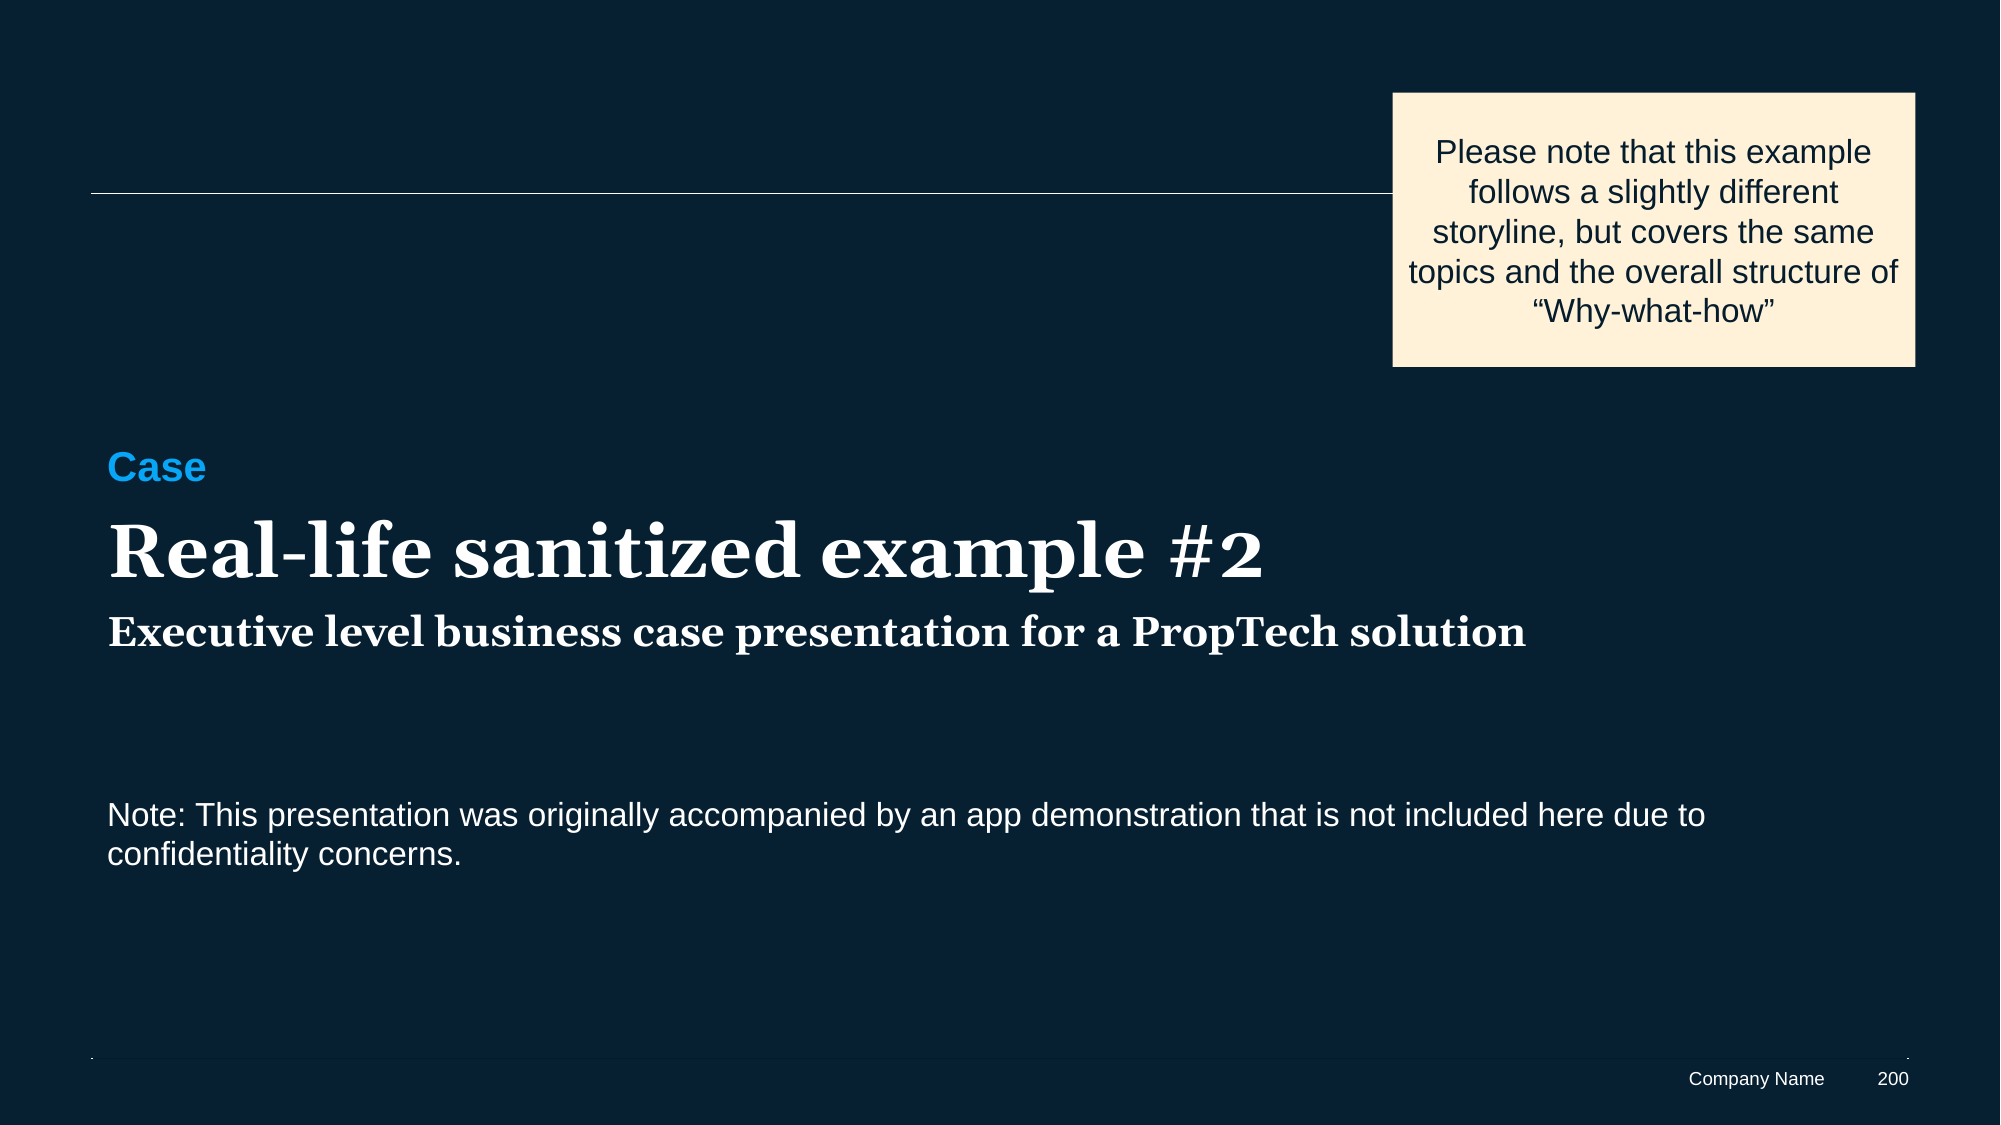

Please note that this example follows a slightly different storyline, but covers the same topics and the overall structure of “Why-what-how”
Case
Real-life sanitized example #2
Executive level business case presentation for a PropTech solution

Note: This presentation was originally accompanied by an app demonstration that is not included here due to confidentiality concerns.